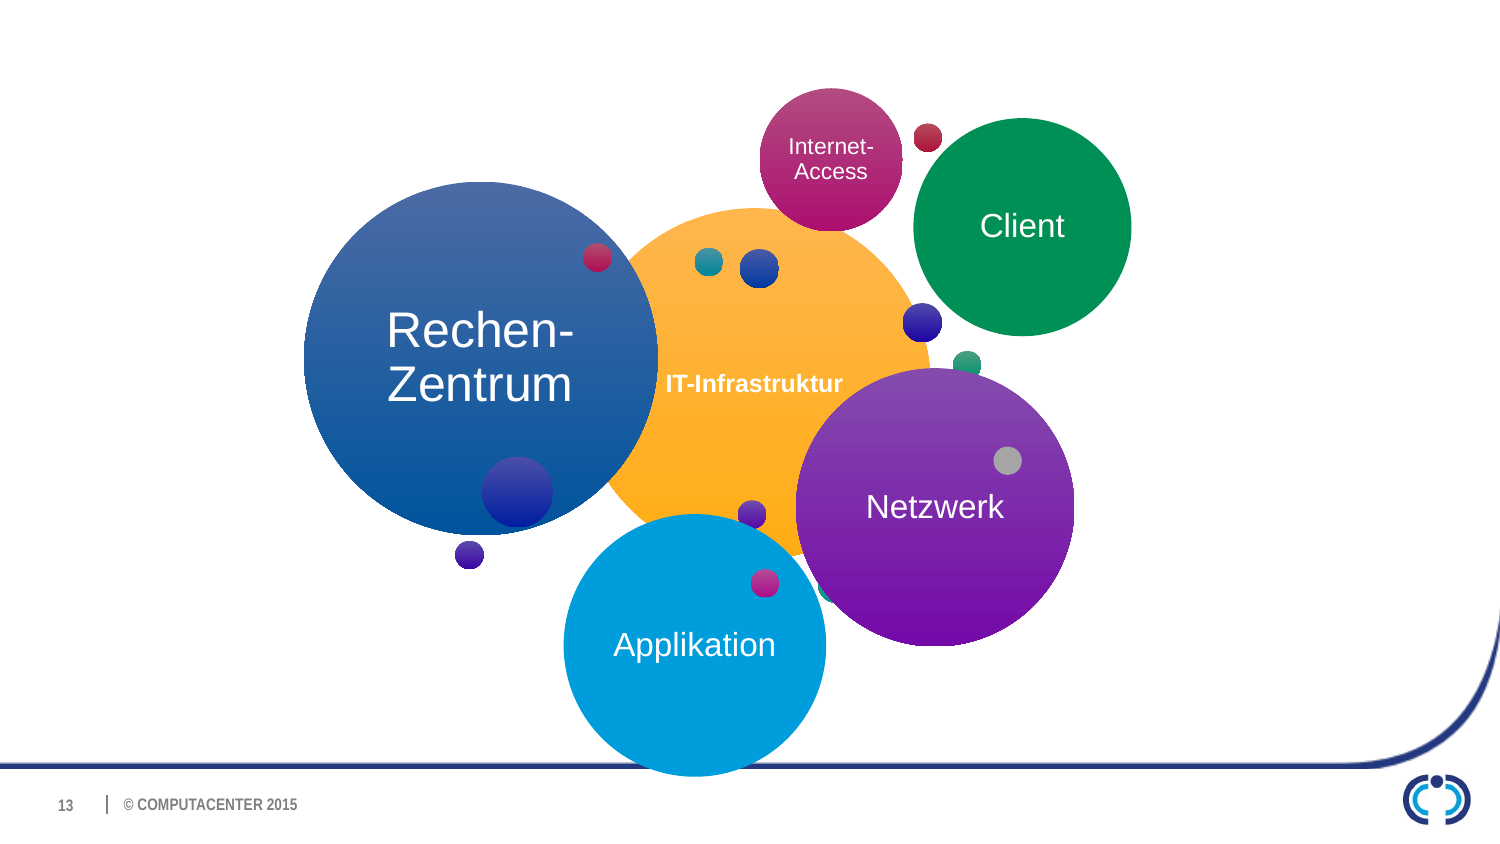

#
IT-Infrastruktur
Rechen-
Zentrum
Client
Netzwerk
Applikation
Internet-Access
13